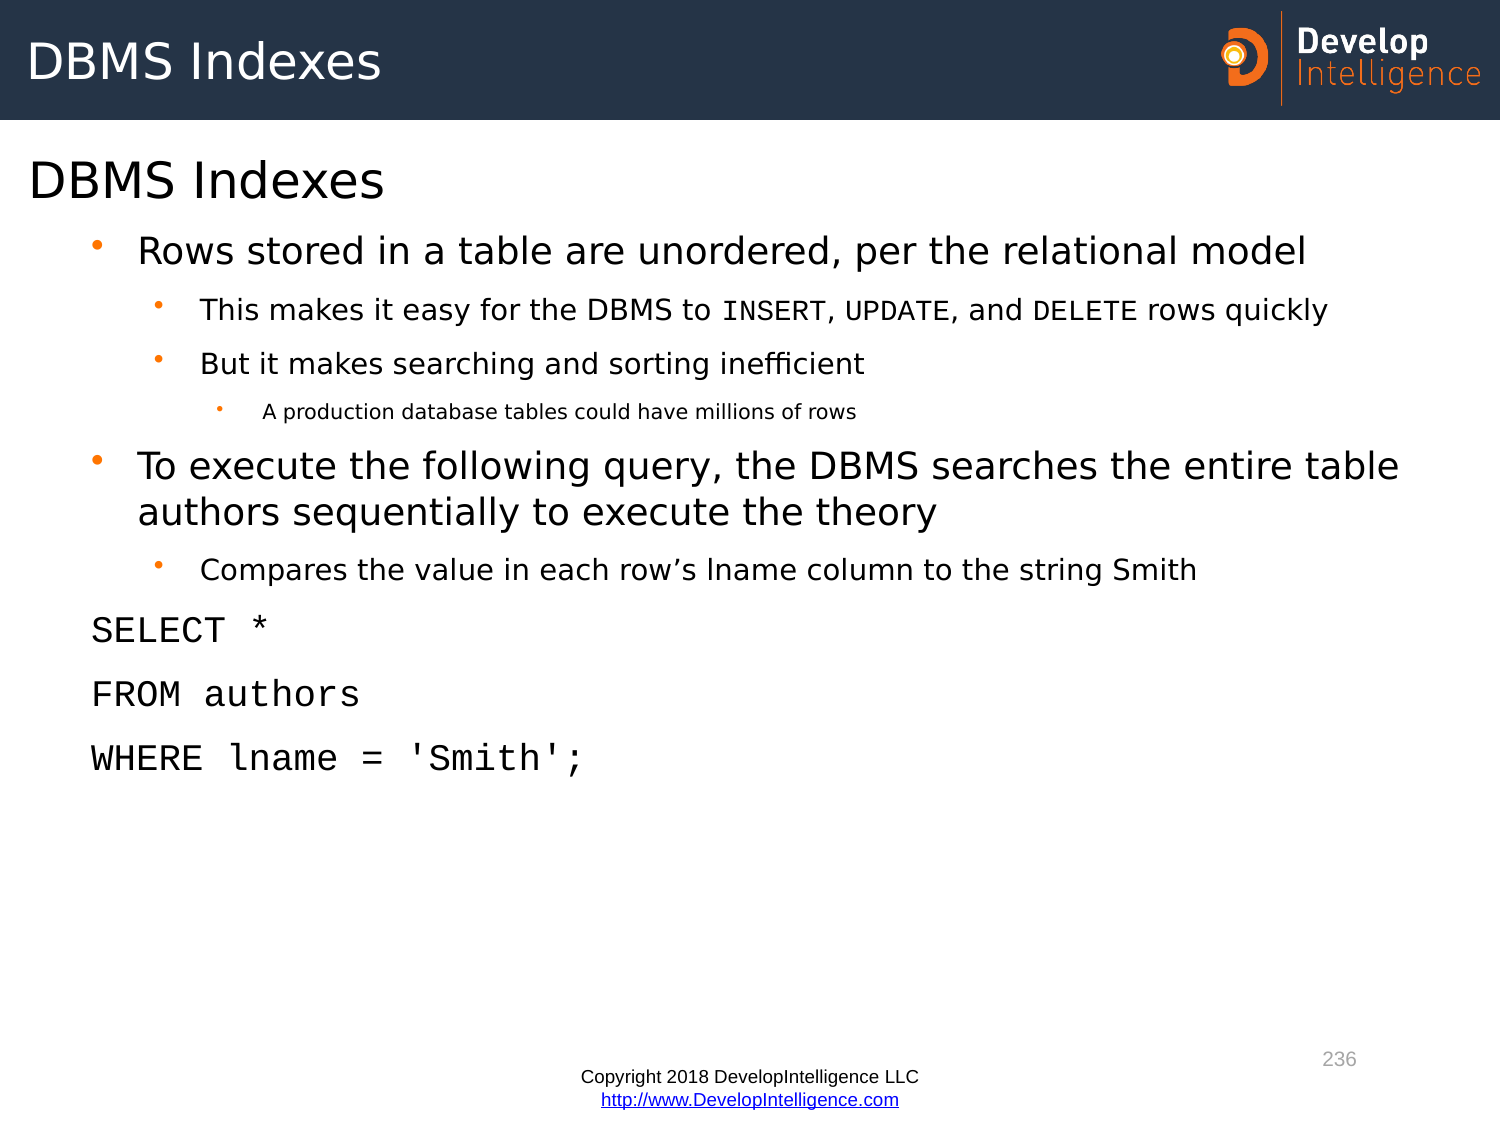

# DBMS Indexes
DBMS Indexes
Rows stored in a table are unordered, per the relational model
This makes it easy for the DBMS to INSERT, UPDATE, and DELETE rows quickly
But it makes searching and sorting inefficient
A production database tables could have millions of rows
To execute the following query, the DBMS searches the entire table authors sequentially to execute the theory
Compares the value in each row’s lname column to the string Smith
SELECT *
FROM authors
WHERE lname = 'Smith';

236